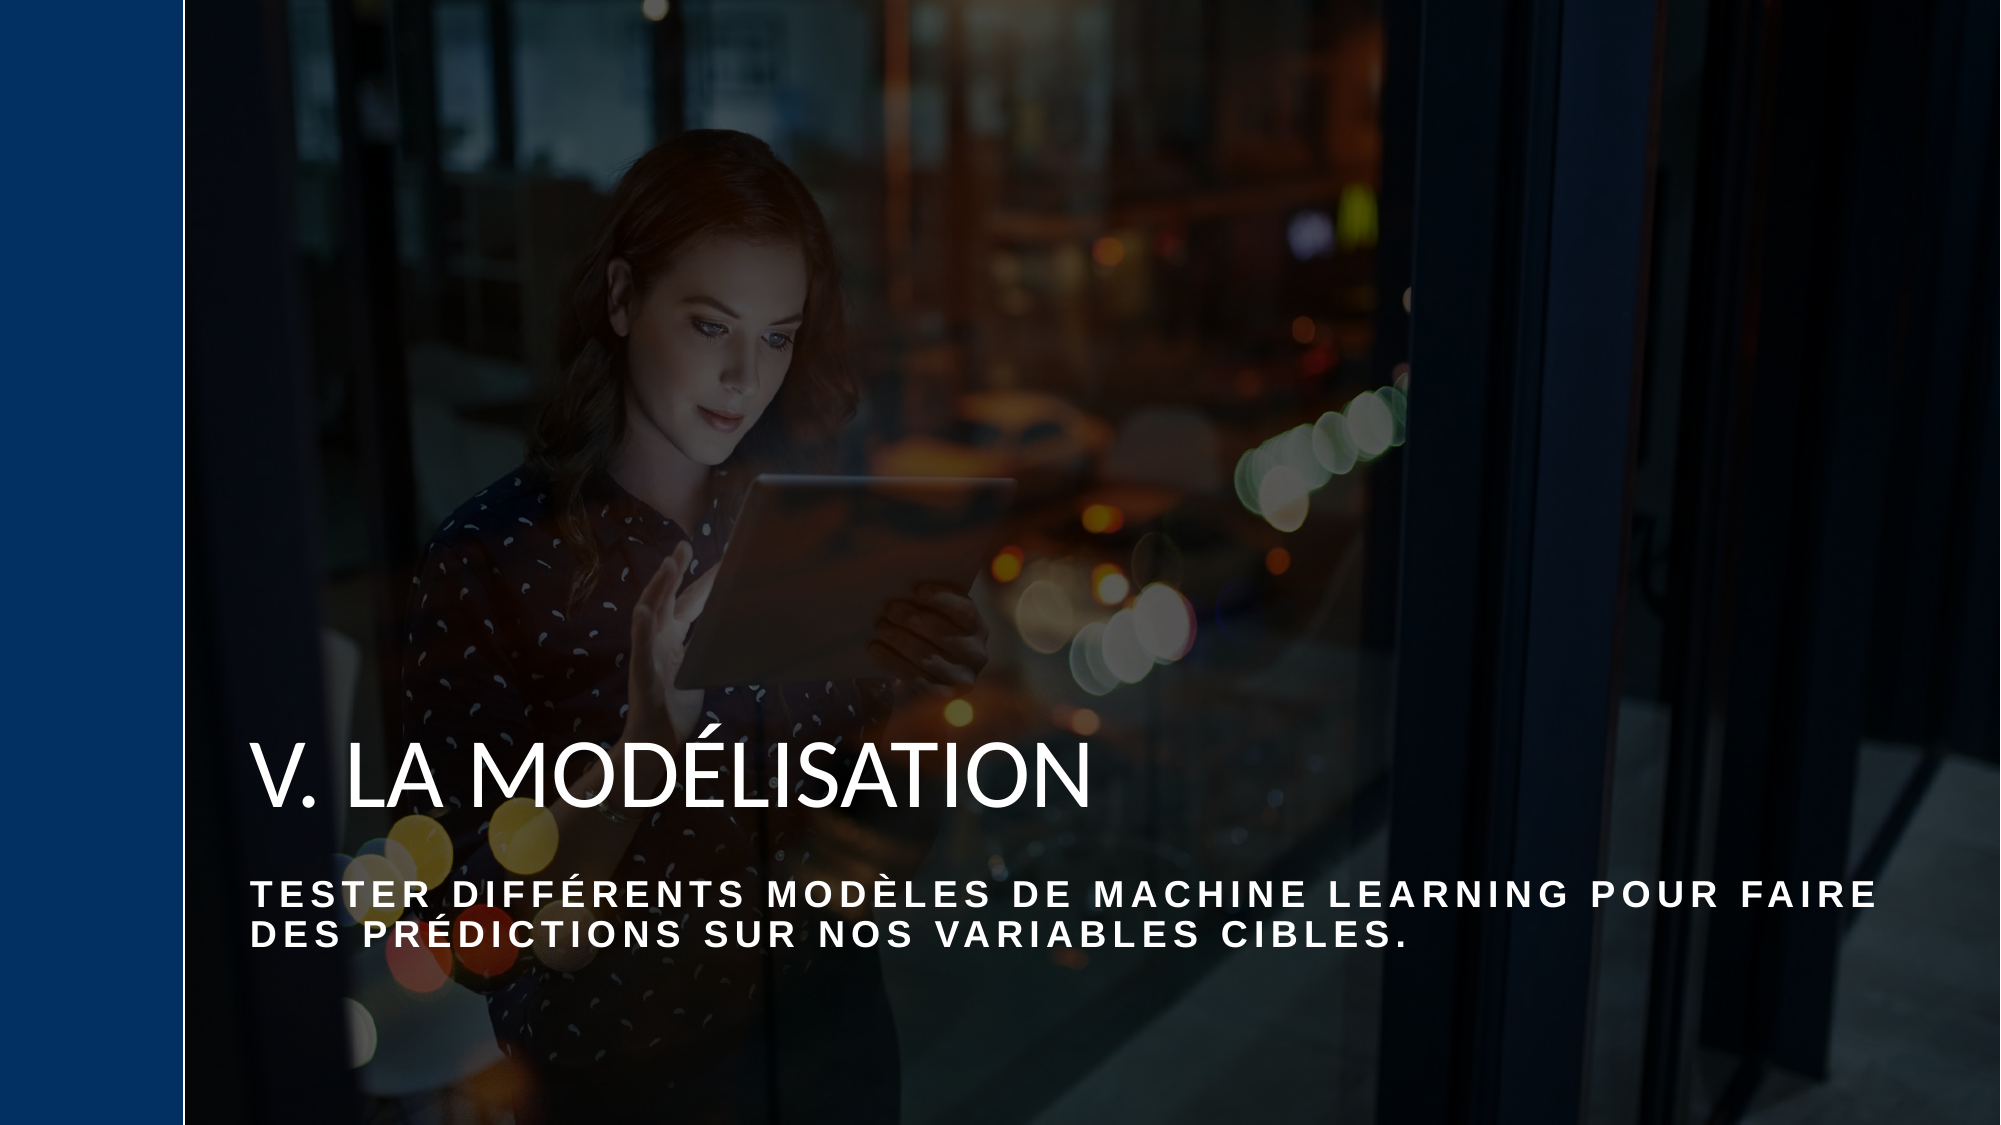

# V. La modélisation
Tester différents modèles de machine Learning pour faire des prédictions sur nos variables cibles.